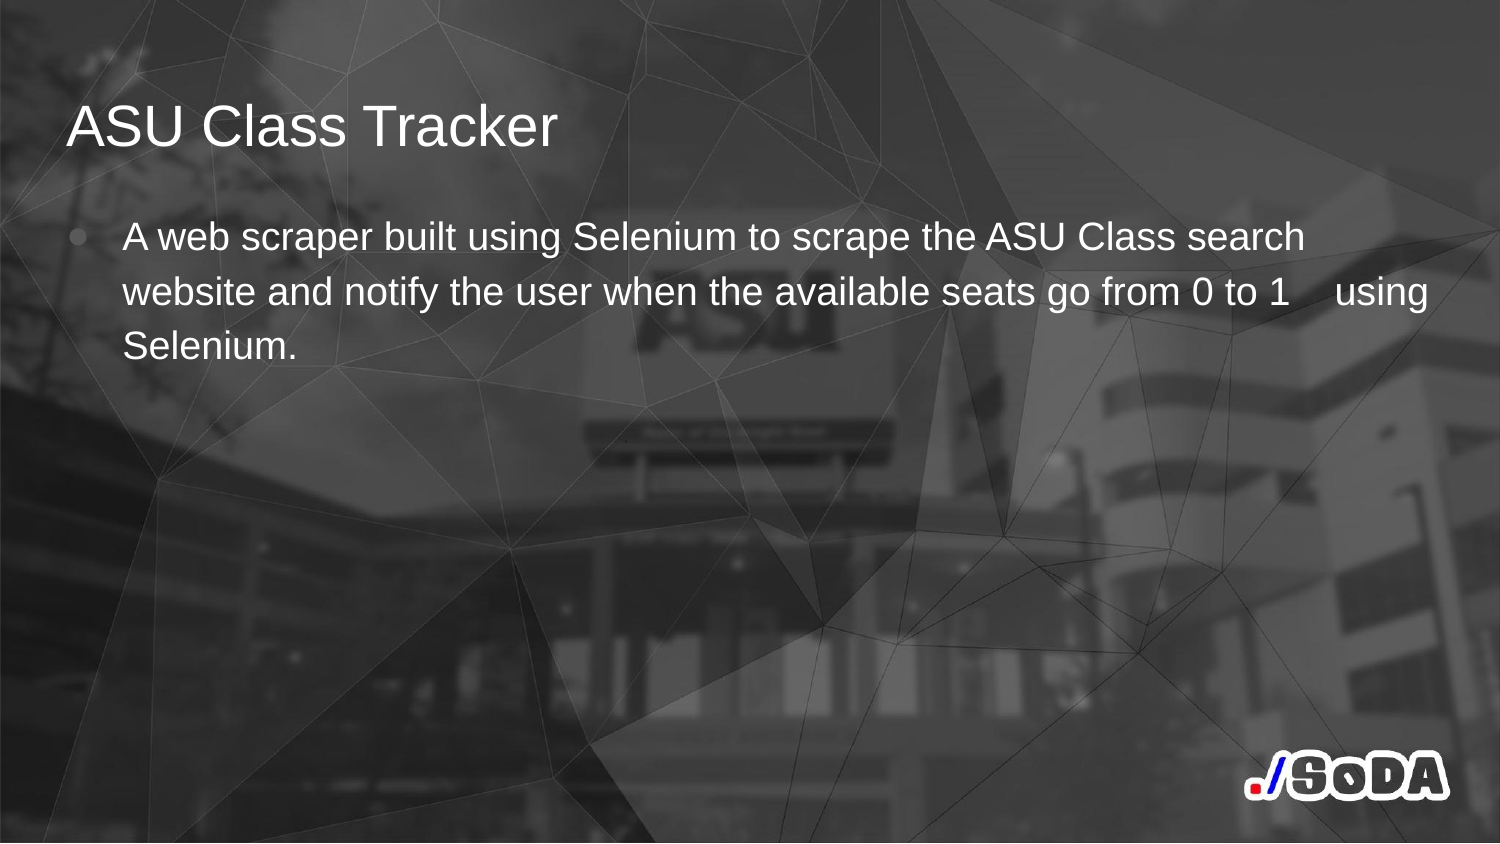

# ASU Class Tracker
A web scraper built using Selenium to scrape the ASU Class search website and notify the user when the available seats go from 0 to 1    using Selenium.